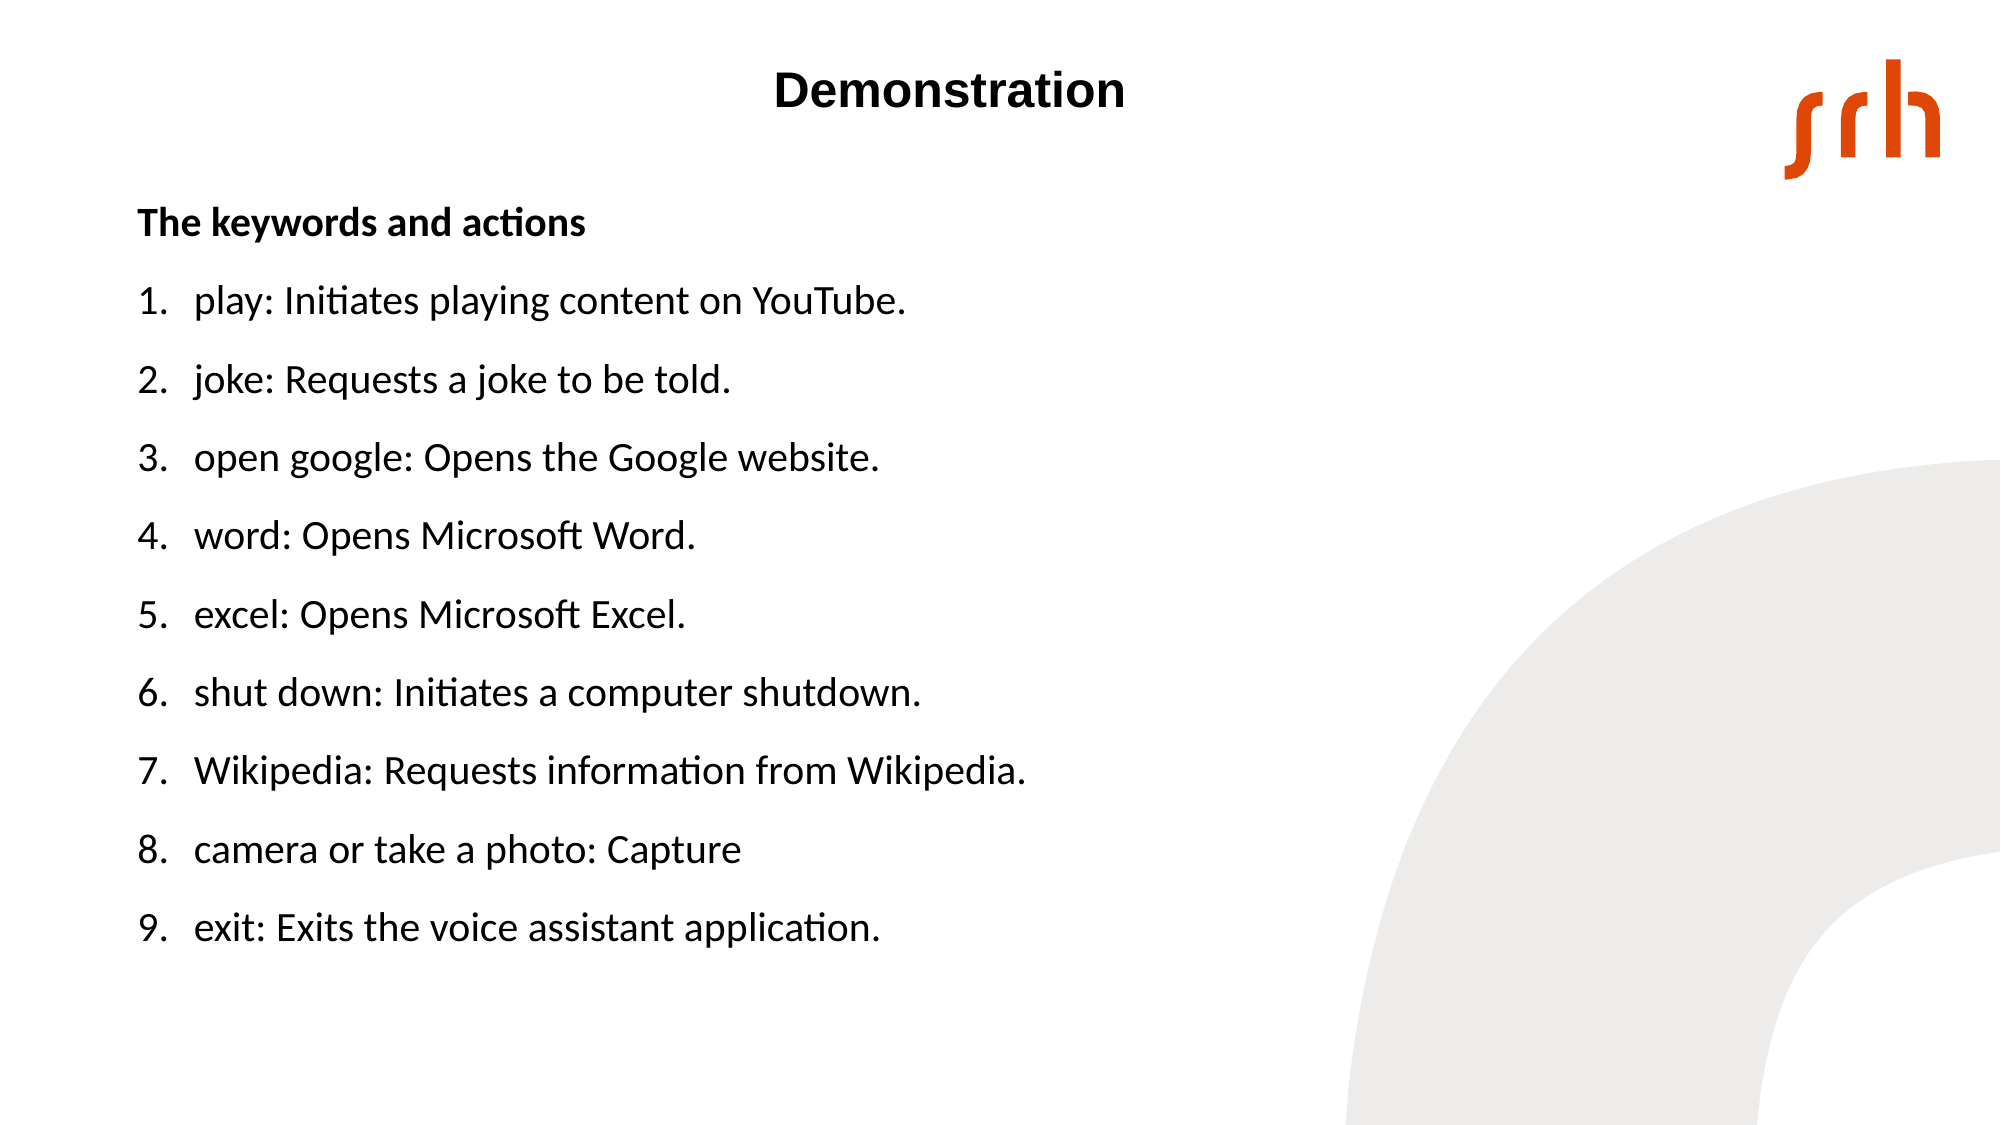

Demonstration
The keywords and actions
play: Initiates playing content on YouTube.
joke: Requests a joke to be told.
open google: Opens the Google website.
word: Opens Microsoft Word.
excel: Opens Microsoft Excel.
shut down: Initiates a computer shutdown.
Wikipedia: Requests information from Wikipedia.
camera or take a photo: Capture
exit: Exits the voice assistant application.